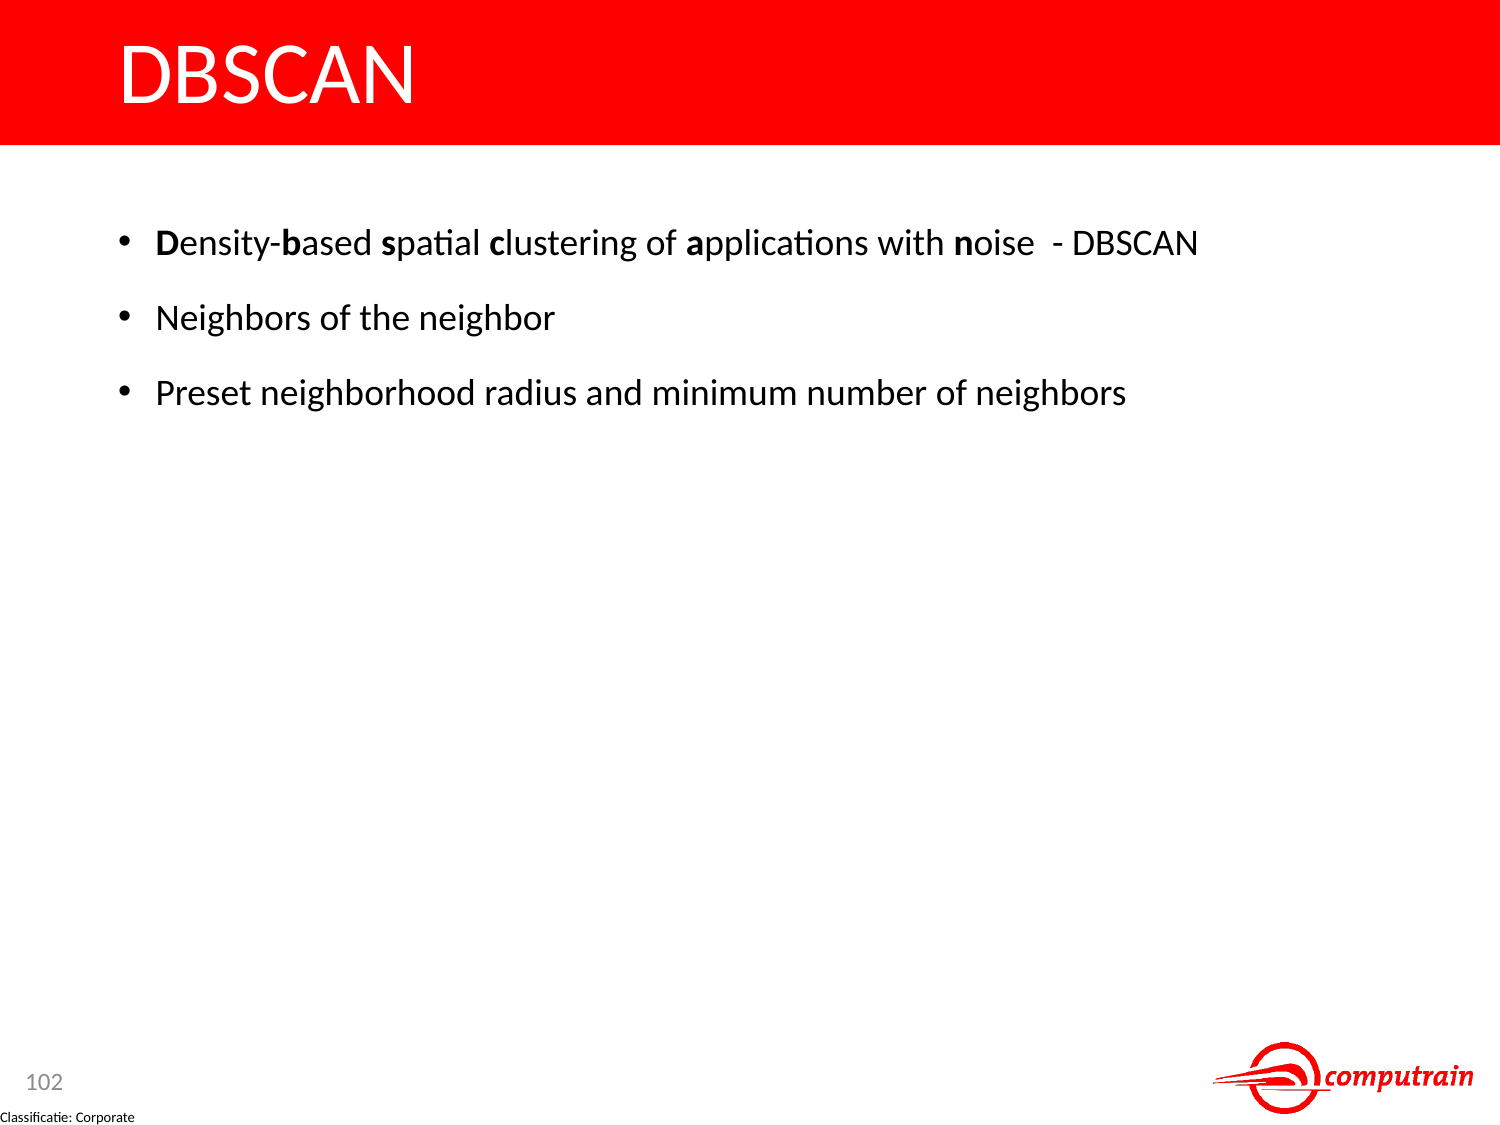

# DBSCAN
Density-based spatial clustering of applications with noise  - DBSCAN
Neighbors of the neighbor
Preset neighborhood radius and minimum number of neighbors

102